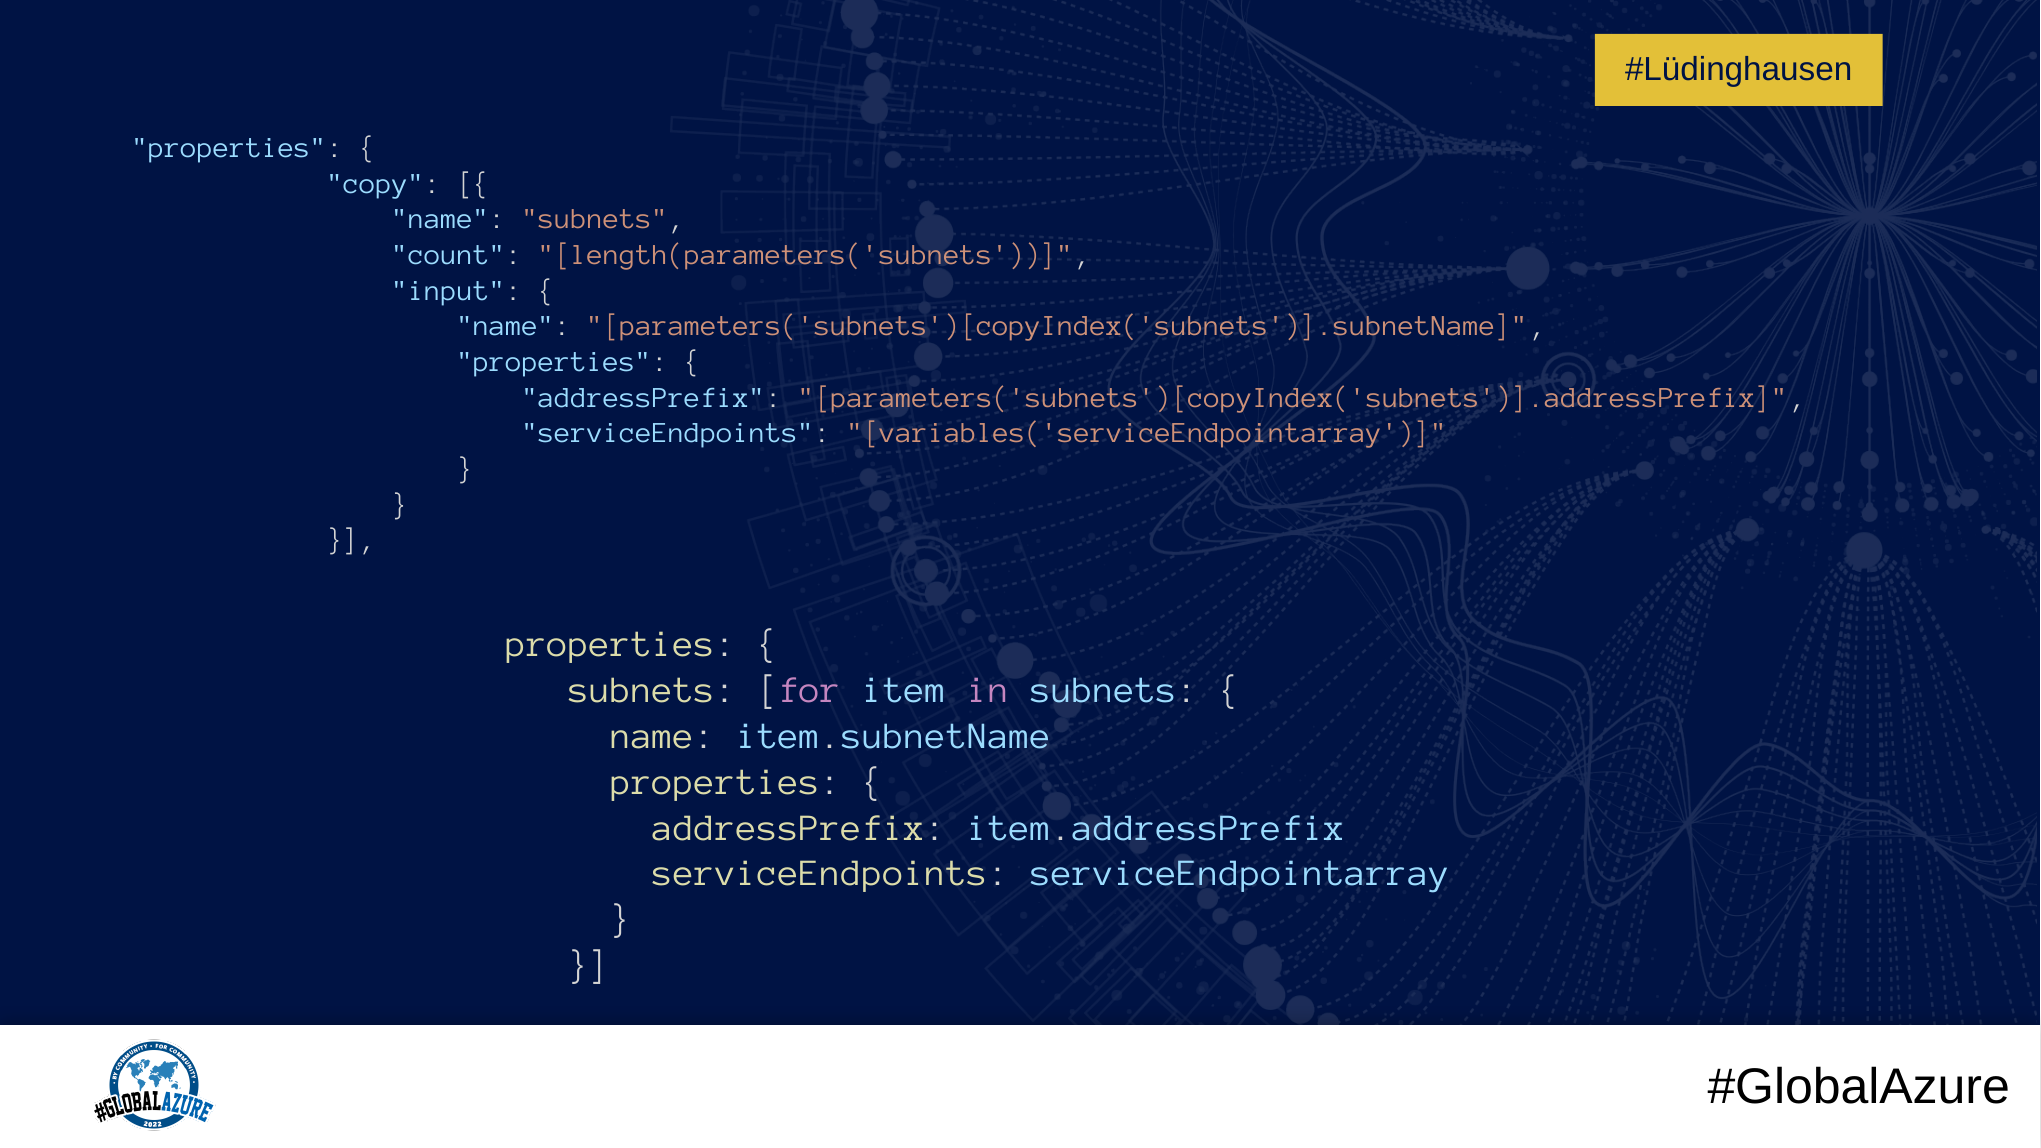

"properties": {
            "copy": [{
                "name": "subnets",
                "count": "[length(parameters('subnets'))]",
                "input": {
                    "name": "[parameters('subnets')[copyIndex('subnets')].subnetName]",
                    "properties": {
                        "addressPrefix": "[parameters('subnets')[copyIndex('subnets')].addressPrefix]",
                        "serviceEndpoints": "[variables('serviceEndpointarray')]"
                    }
                }
            }],
 properties: {
    subnets: [for item in subnets: {
      name: item.subnetName
      properties: {
        addressPrefix: item.addressPrefix
        serviceEndpoints: serviceEndpointarray
      }
    }]